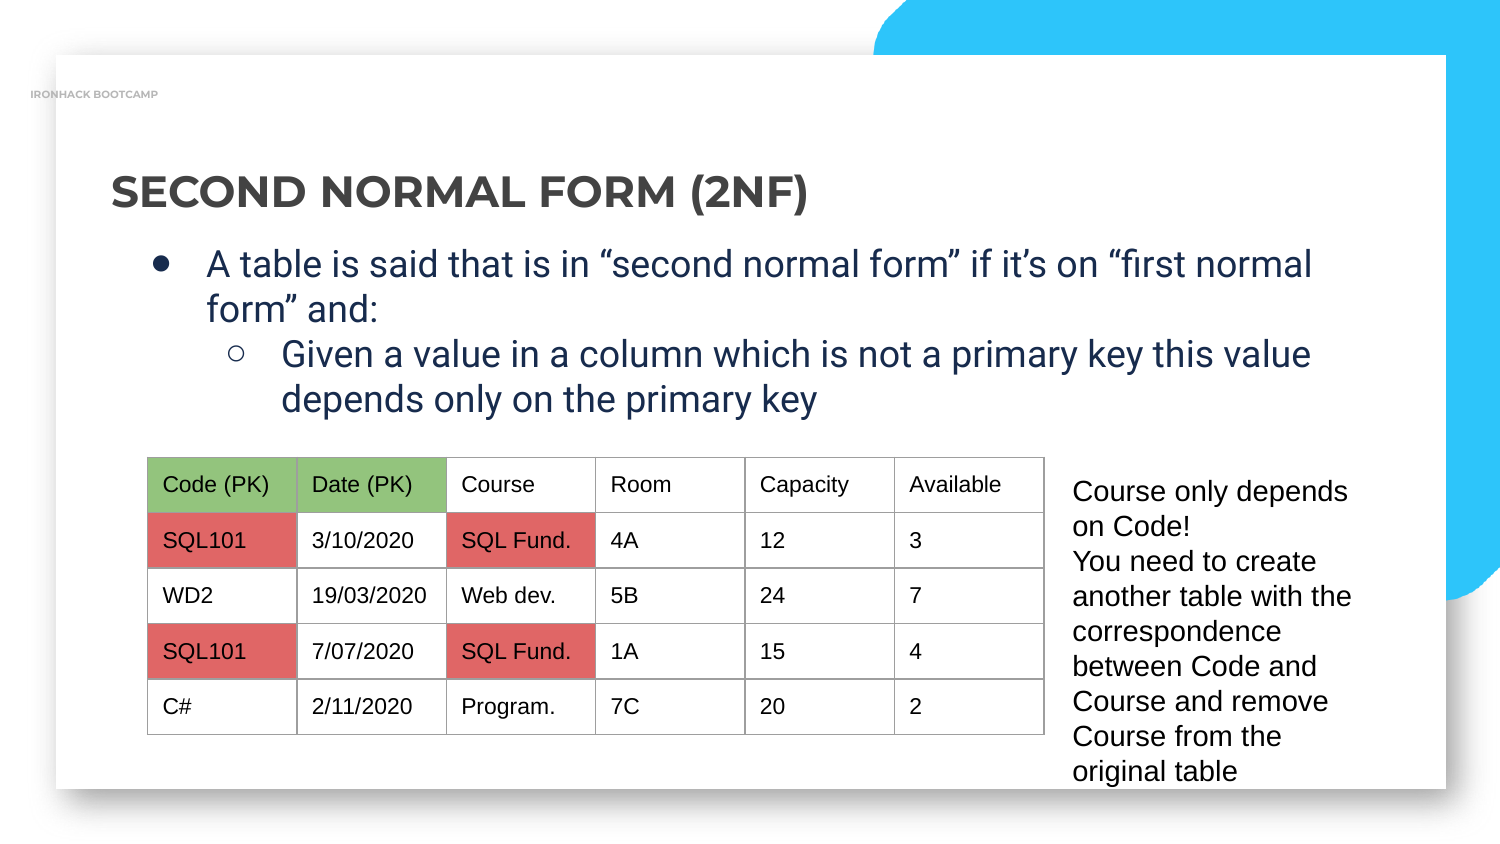

IRONHACK BOOTCAMP
SECOND NORMAL FORM (2NF)
A table is said that is in “second normal form” if it’s on “first normal form” and:
Given a value in a column which is not a primary key this value depends only on the primary key

| Code (PK) | Date (PK) | Course | Room | Capacity | Available |
| --- | --- | --- | --- | --- | --- |
| SQL101 | 3/10/2020 | SQL Fund. | 4A | 12 | 3 |
| WD2 | 19/03/2020 | Web dev. | 5B | 24 | 7 |
| SQL101 | 7/07/2020 | SQL Fund. | 1A | 15 | 4 |
| C# | 2/11/2020 | Program. | 7C | 20 | 2 |
Course only depends on Code!
You need to create another table with the correspondence between Code and Course and remove Course from the original table